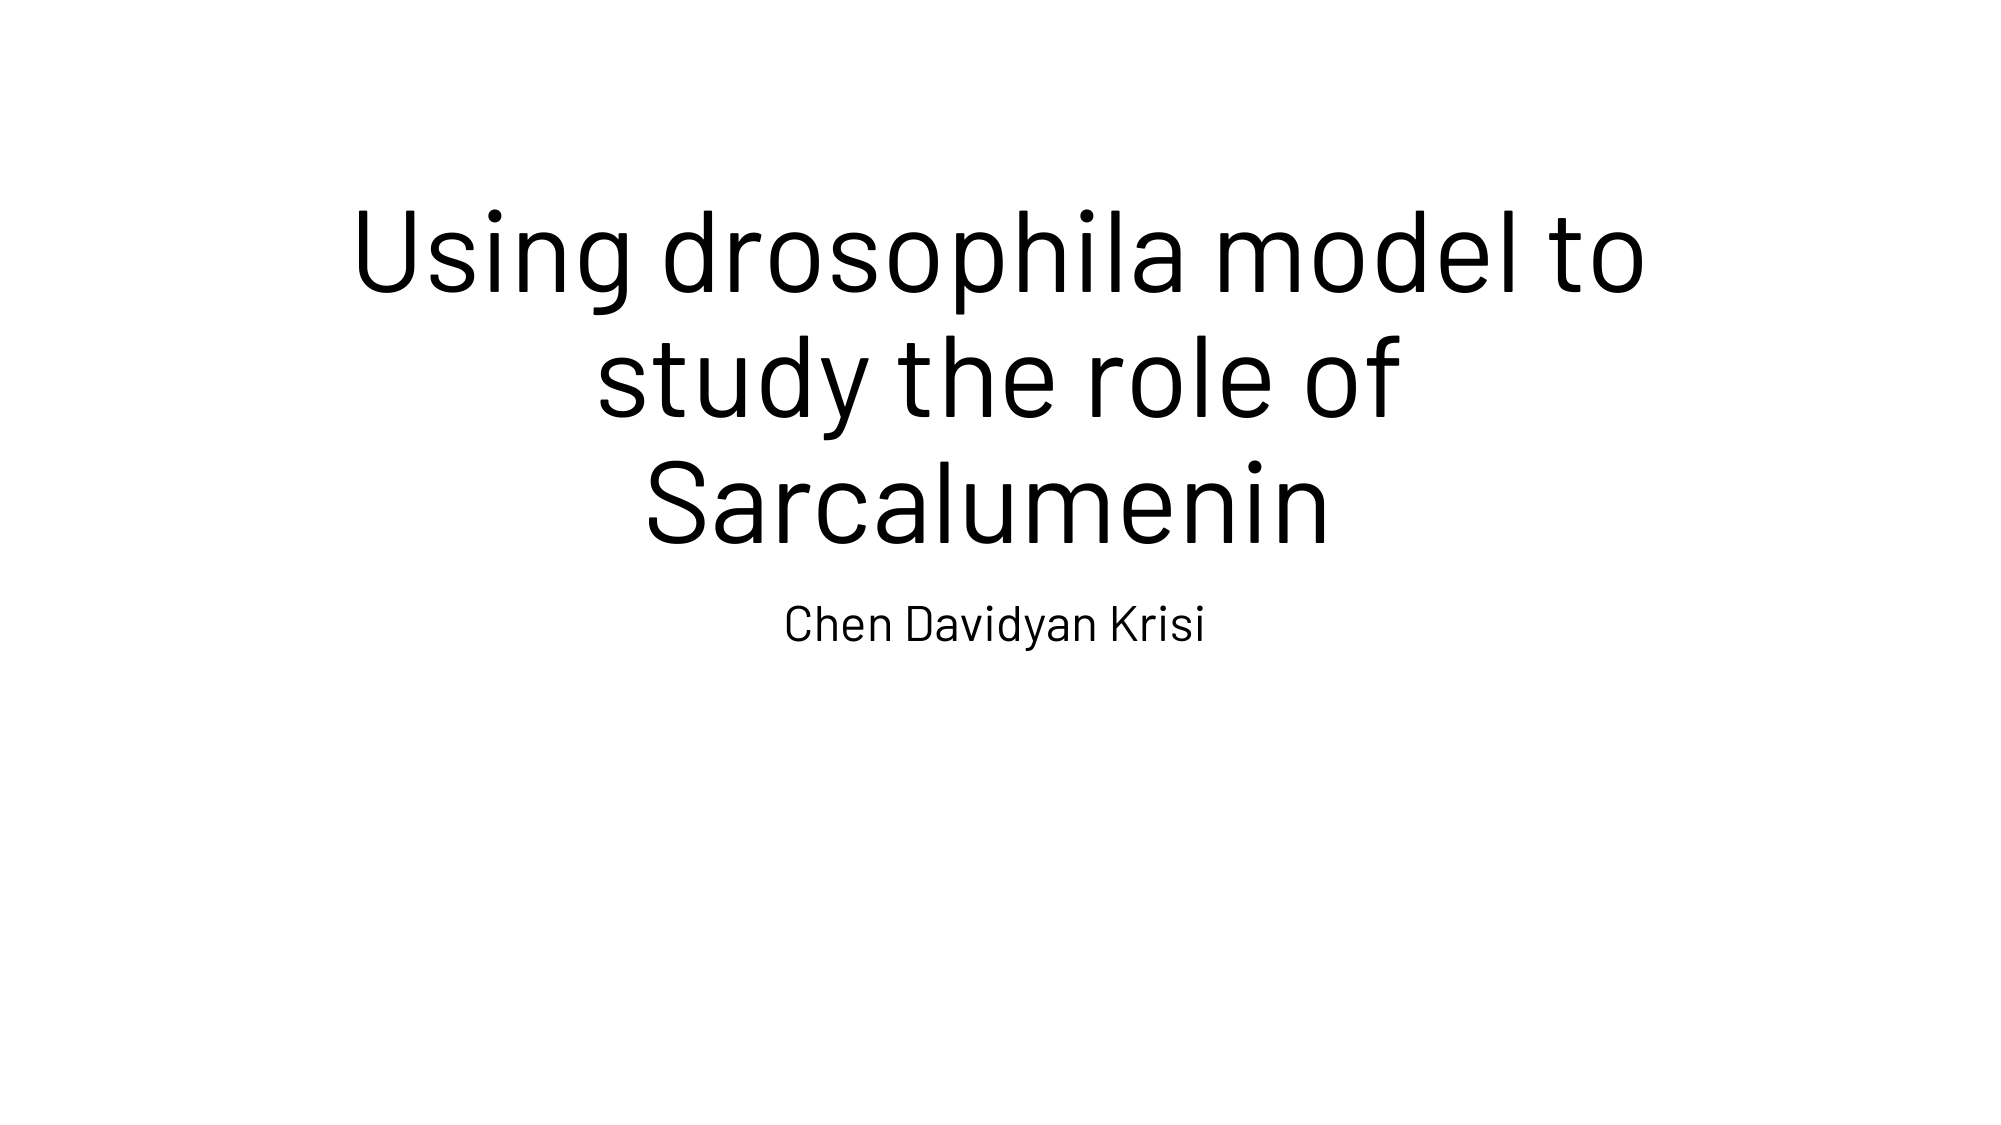

# Using drosophila model to study the role of Sarcalumenin
Chen Davidyan Krisi